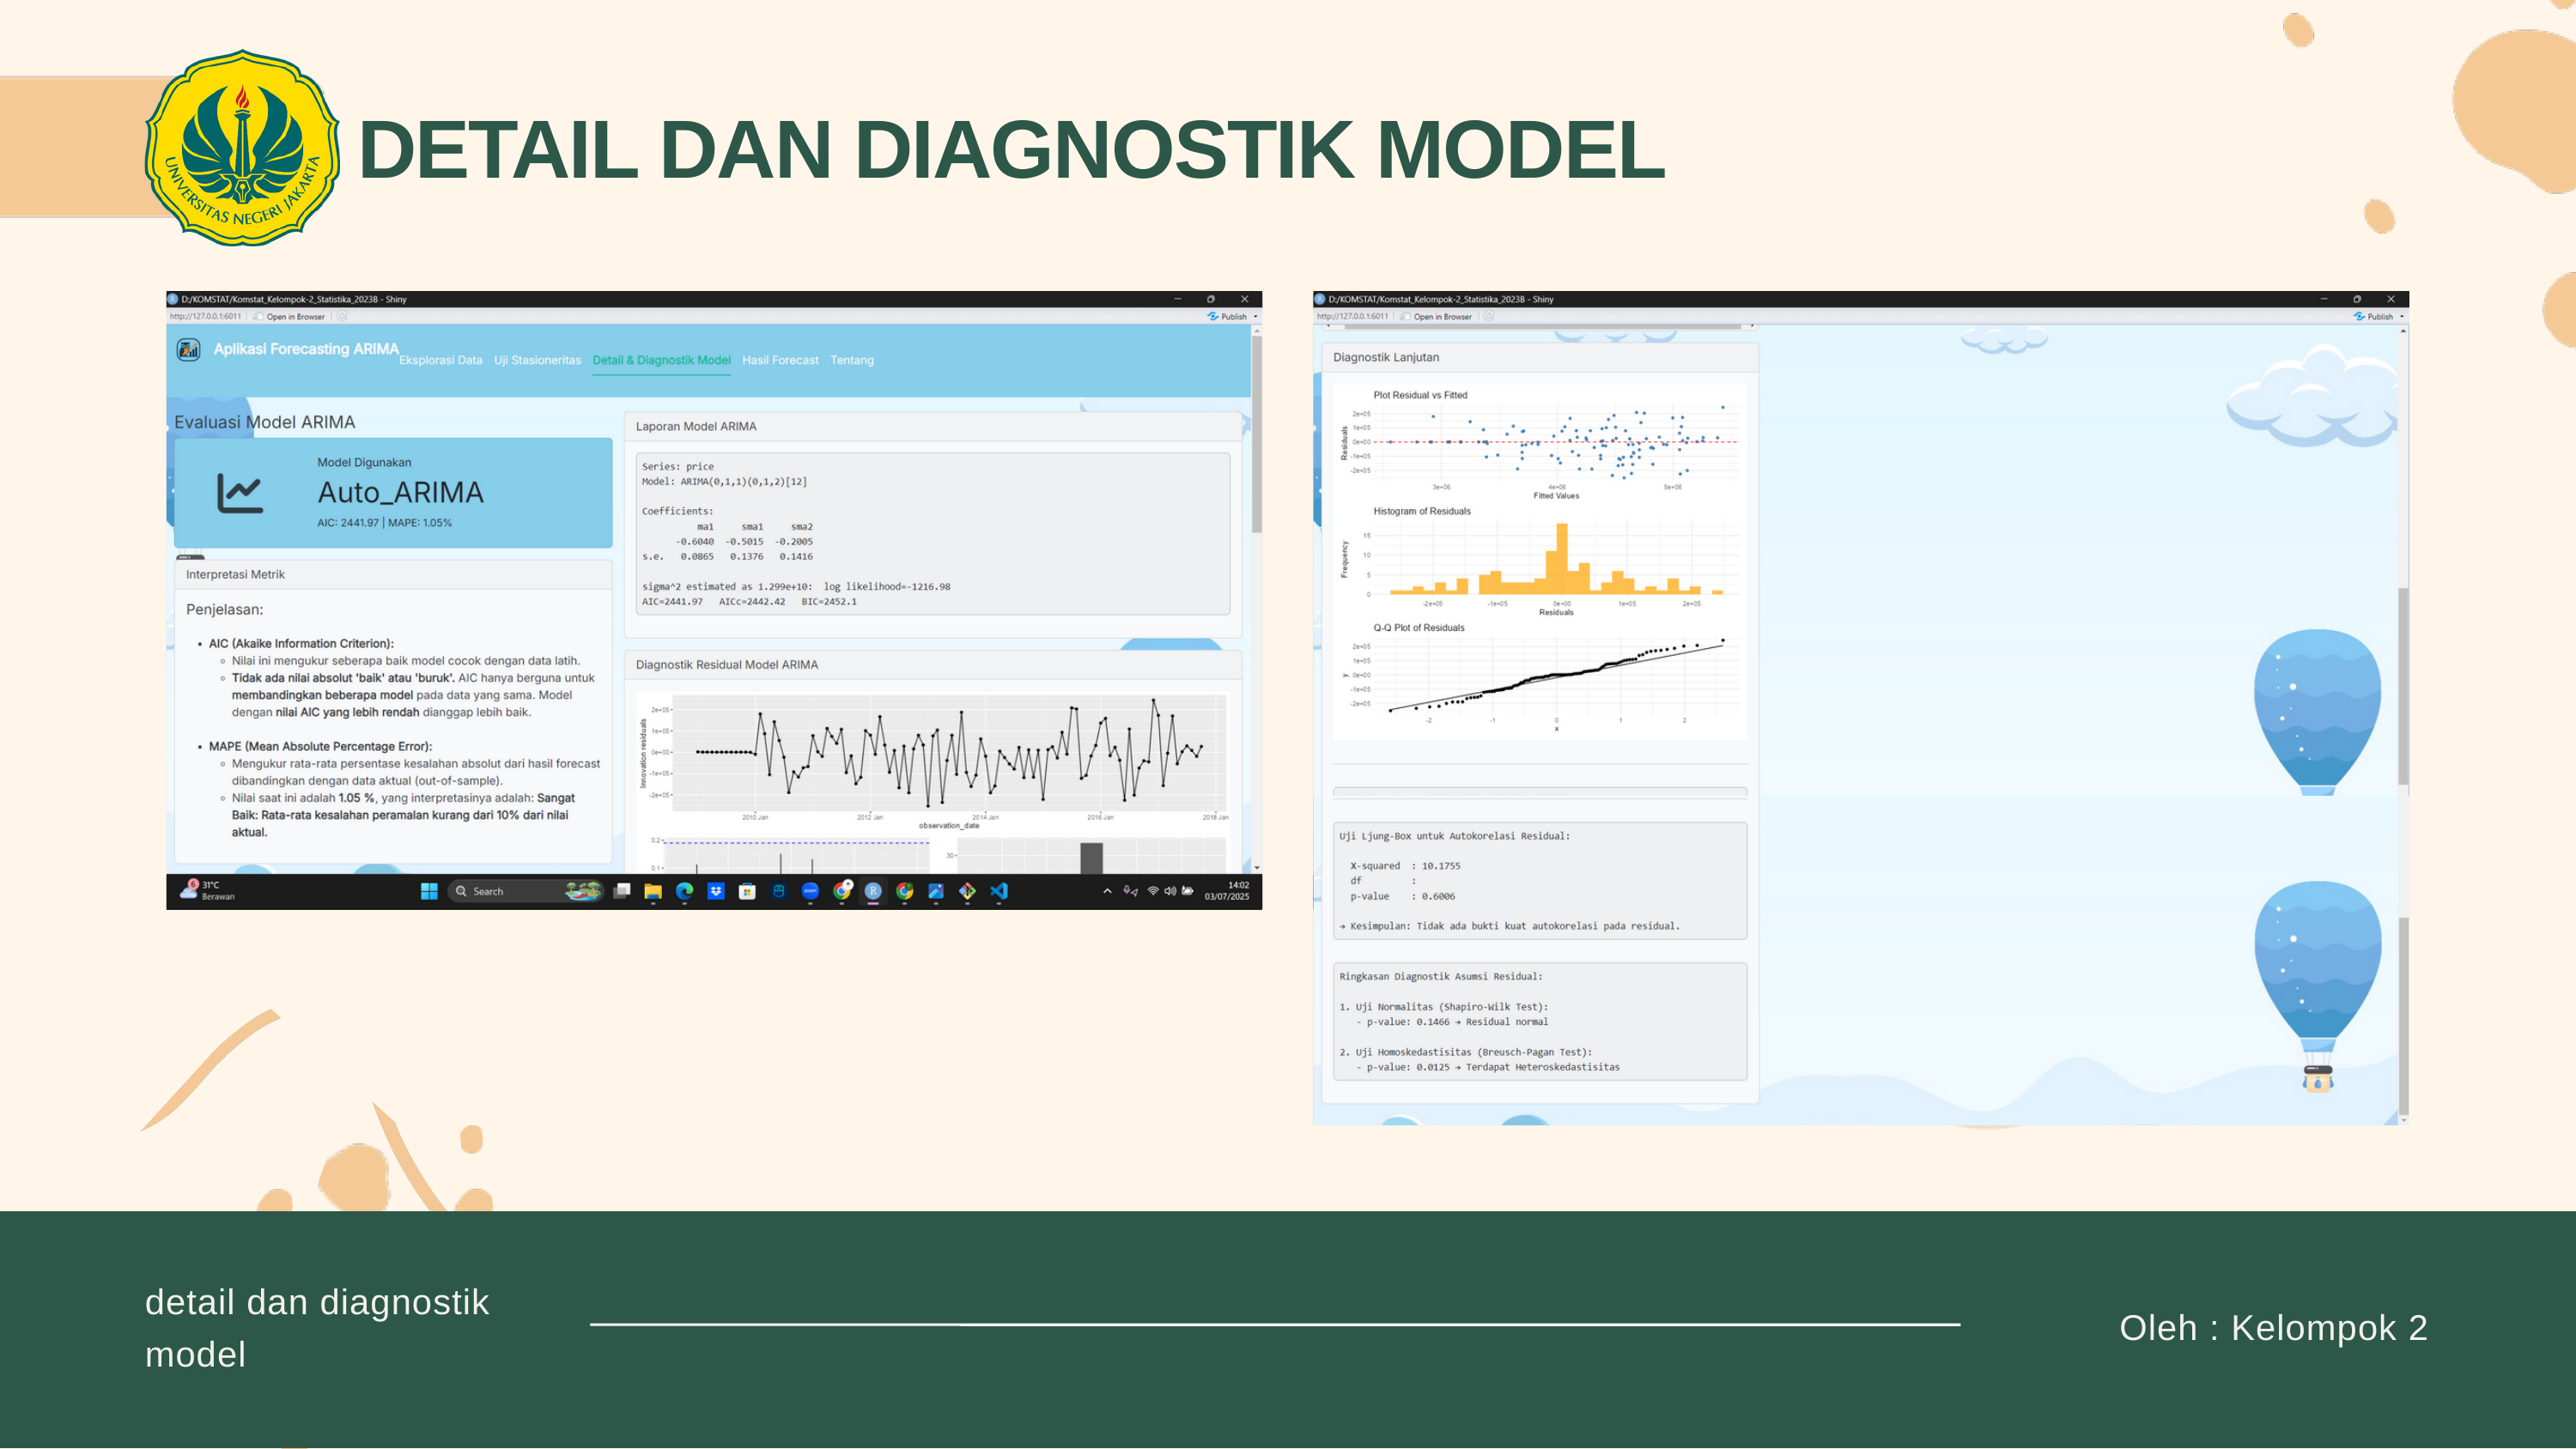

DETAIL DAN DIAGNOSTIK MODEL

detail dan diagnostik model
Oleh : Kelompok 2